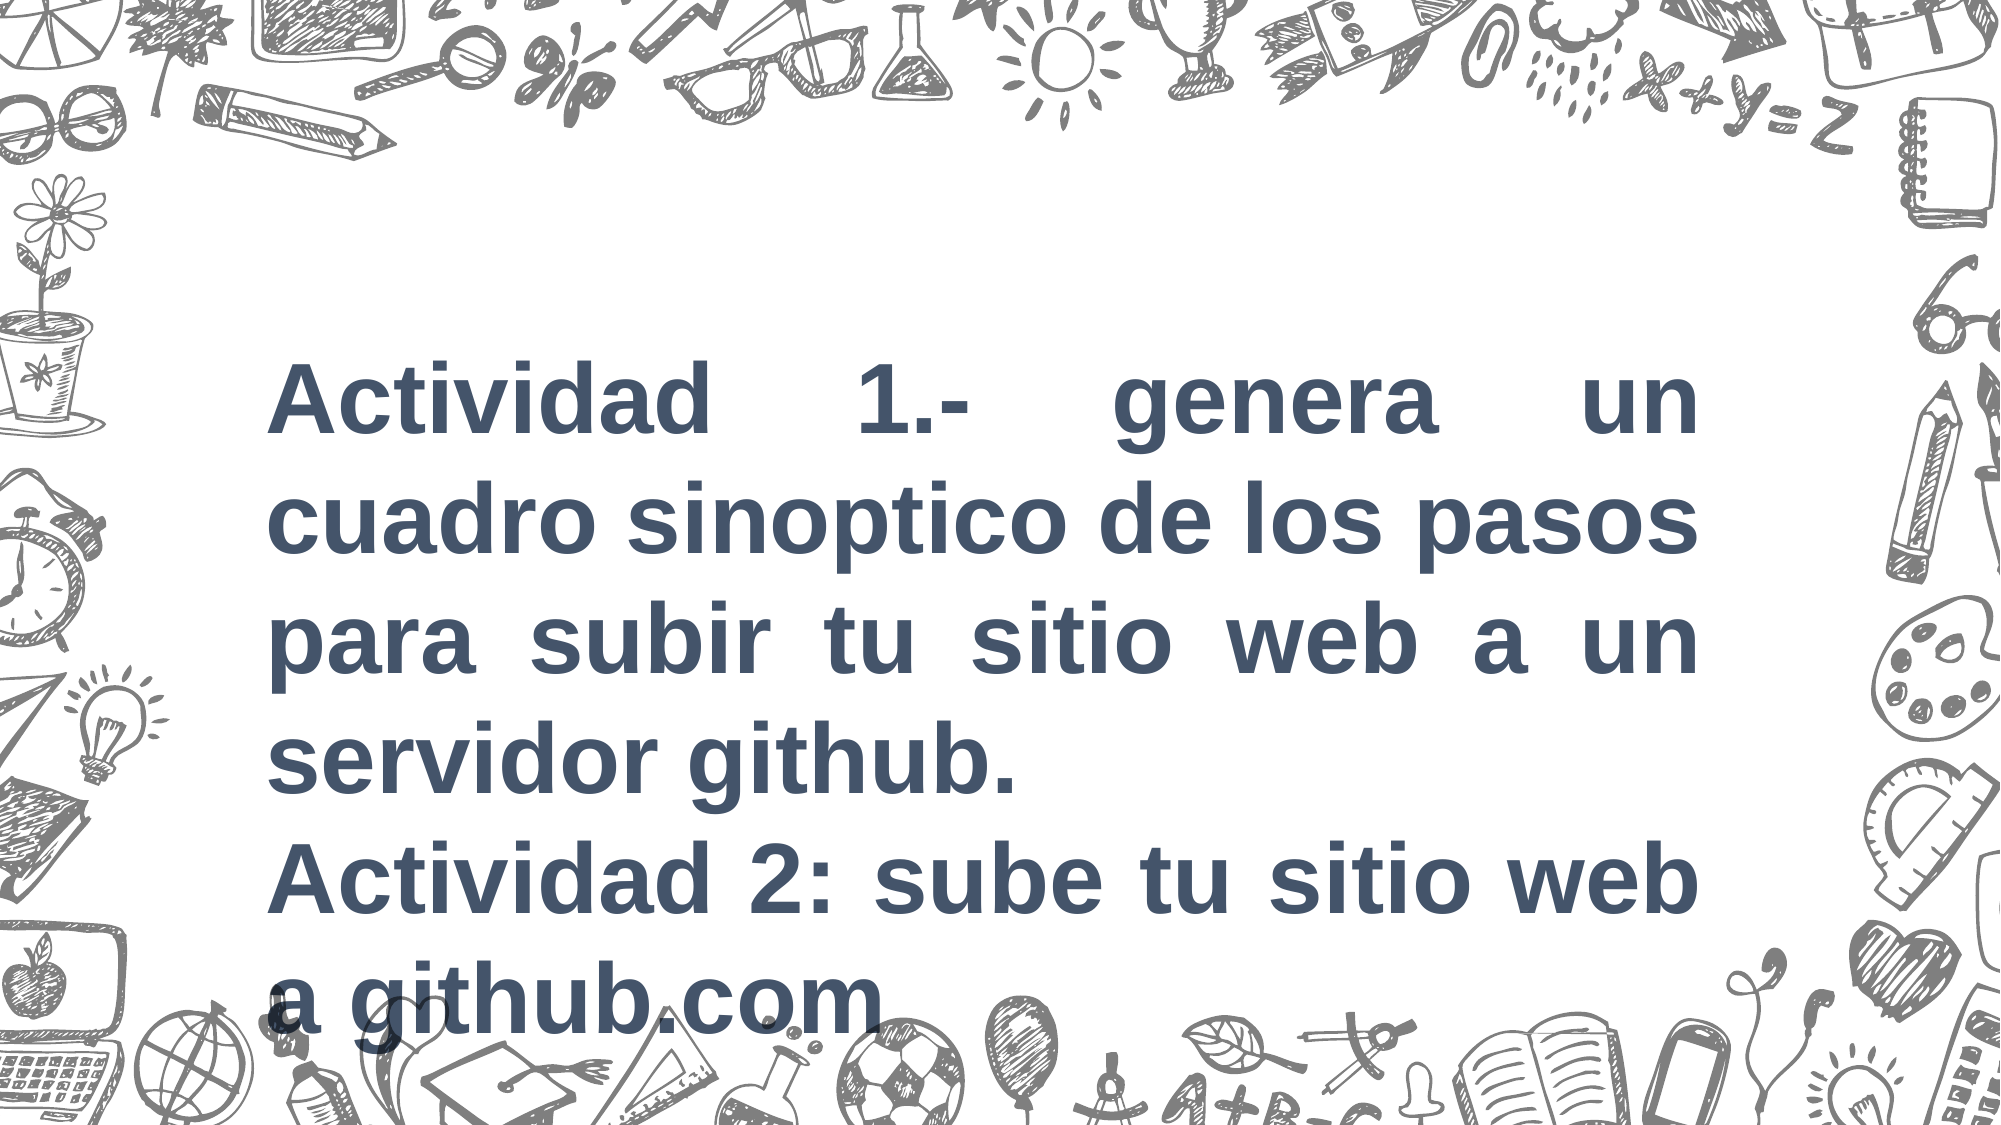

Actividad 1.- genera un cuadro sinoptico de los pasos para subir tu sitio web a un servidor github.
Actividad 2: sube tu sitio web a github.com